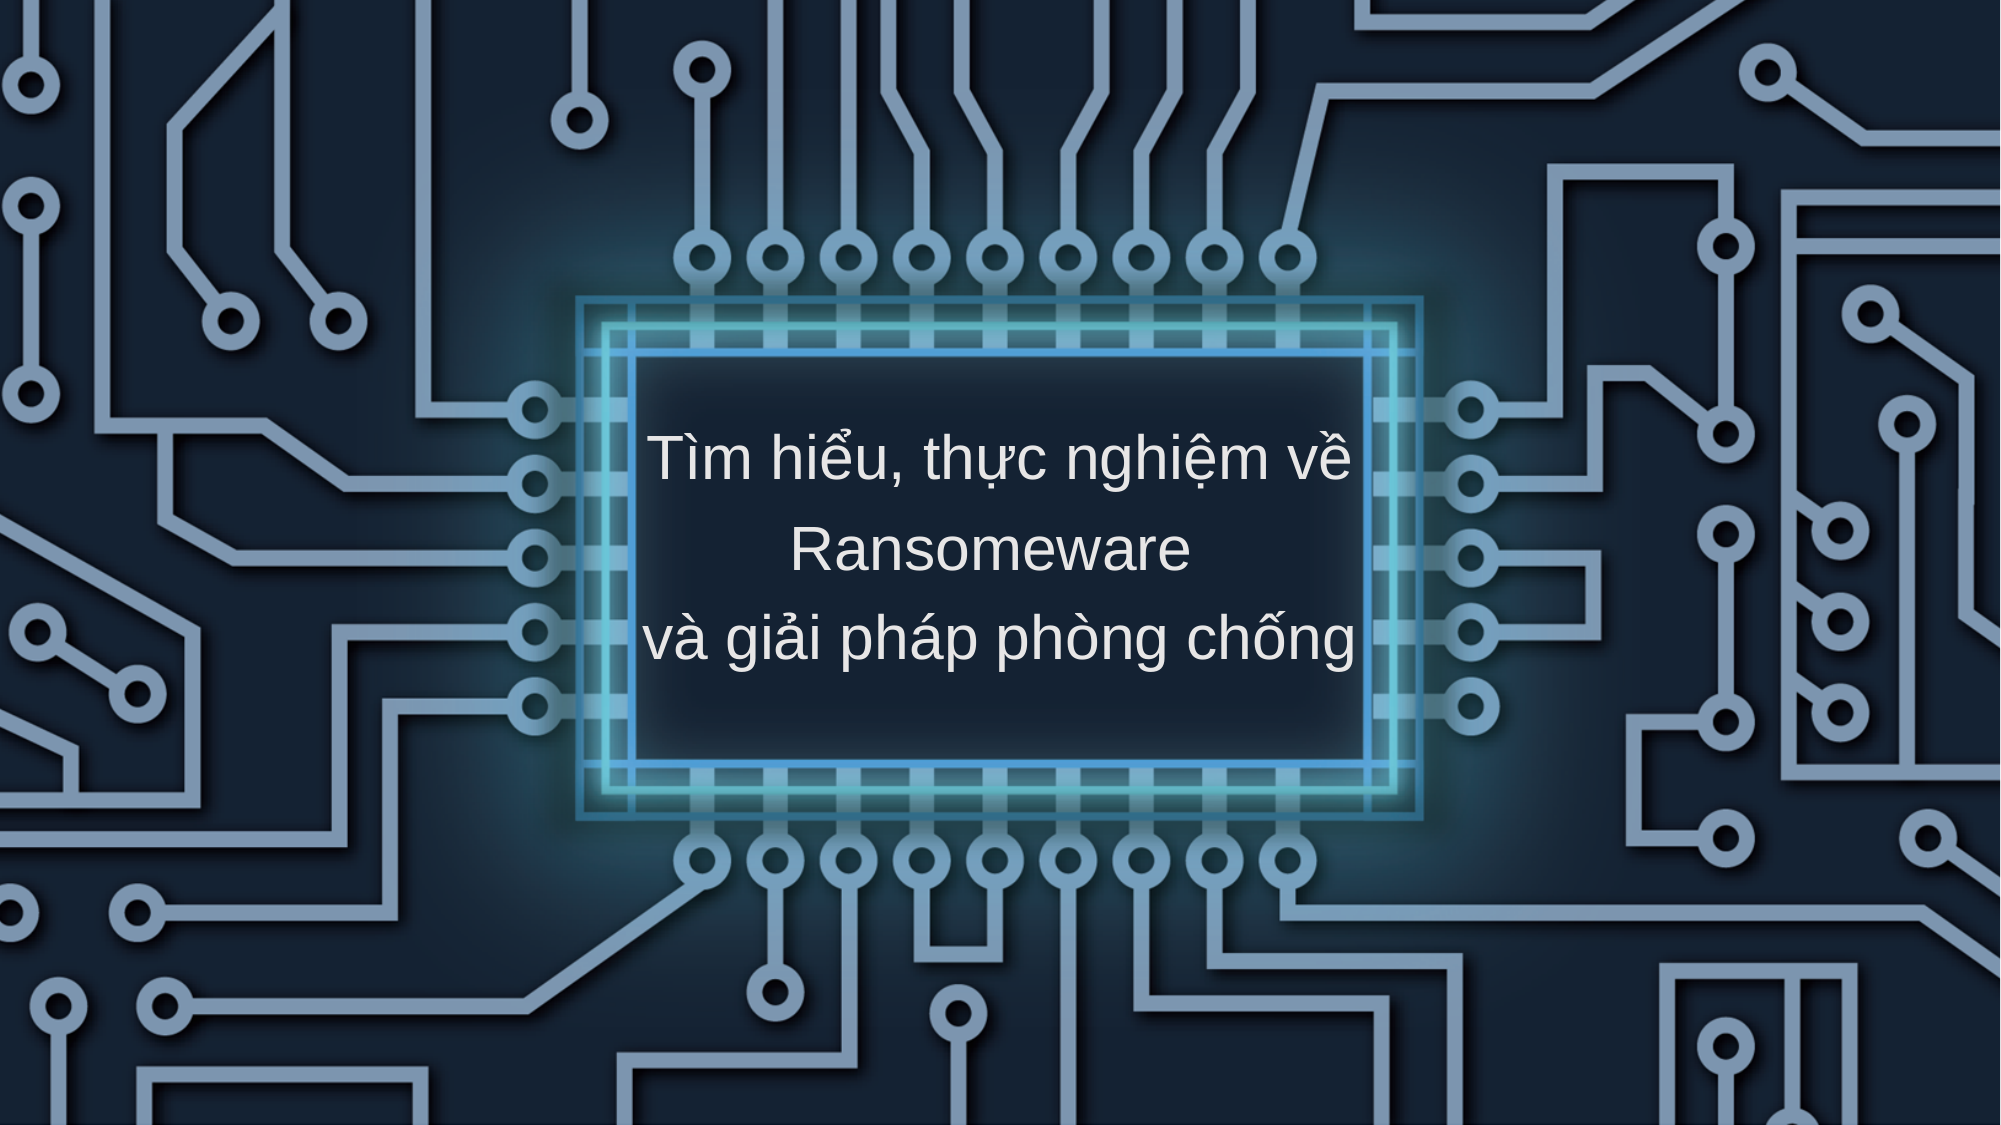

Tìm hiểu, thực nghiệm về Ransomeware
và giải pháp phòng chống